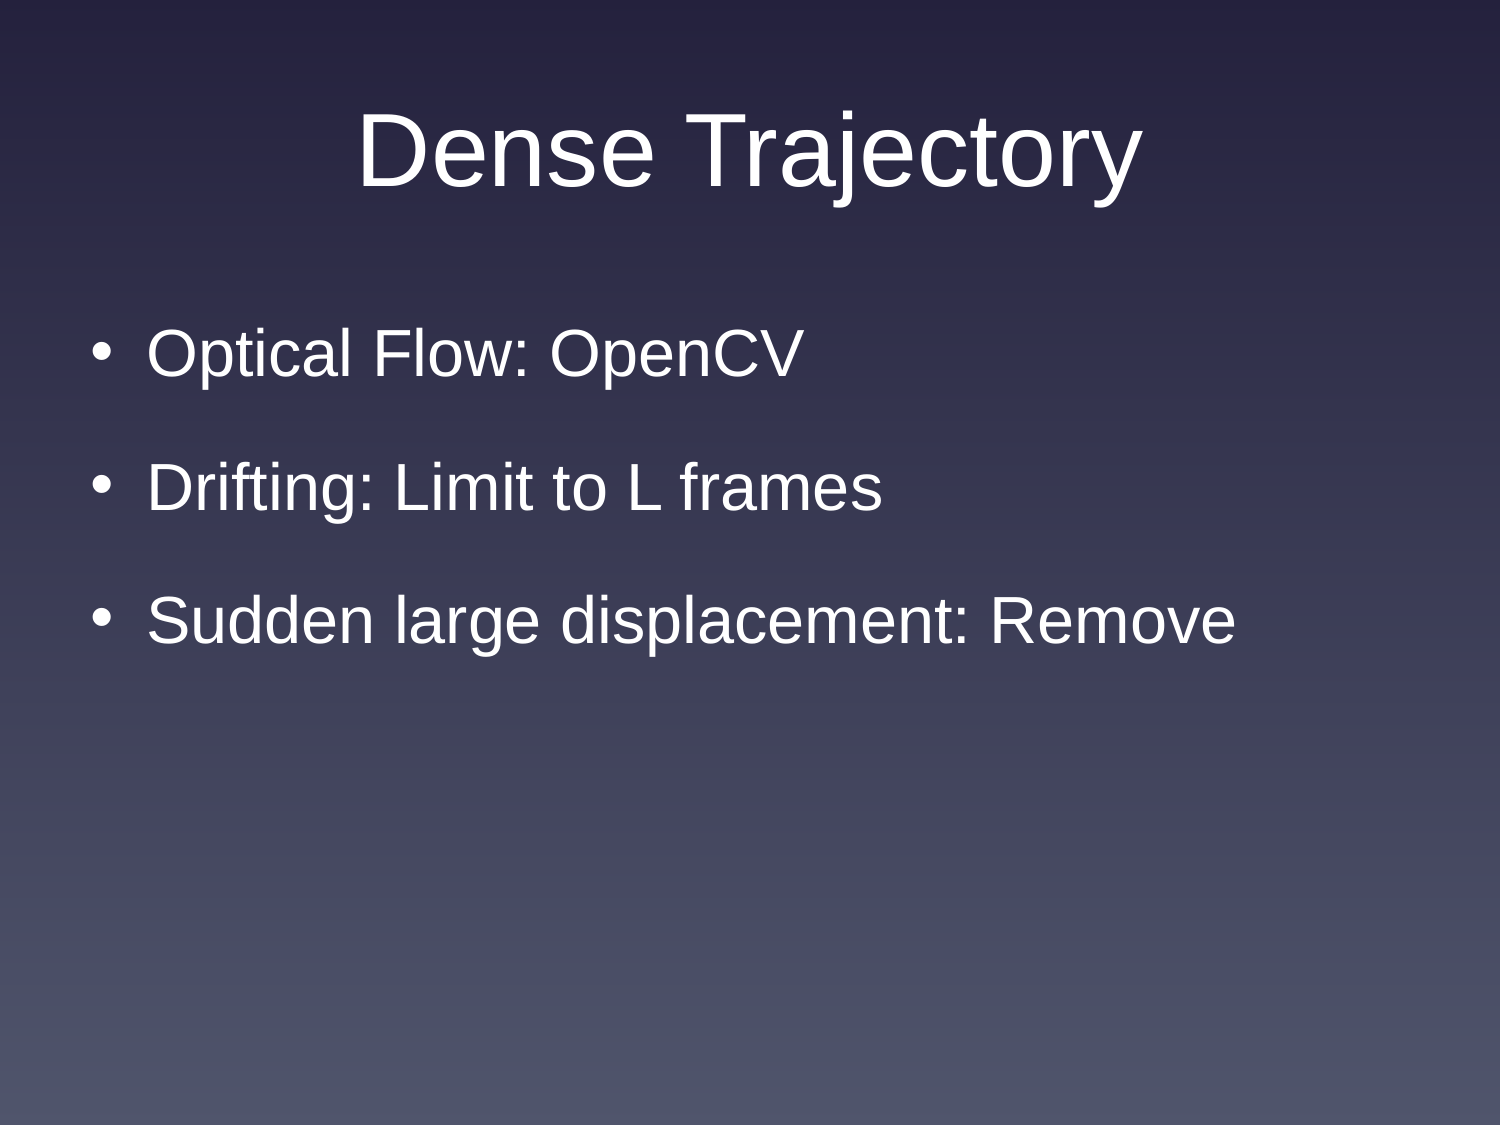

# Dense Trajectory
Optical Flow: OpenCV
Drifting: Limit to L frames
Sudden large displacement: Remove